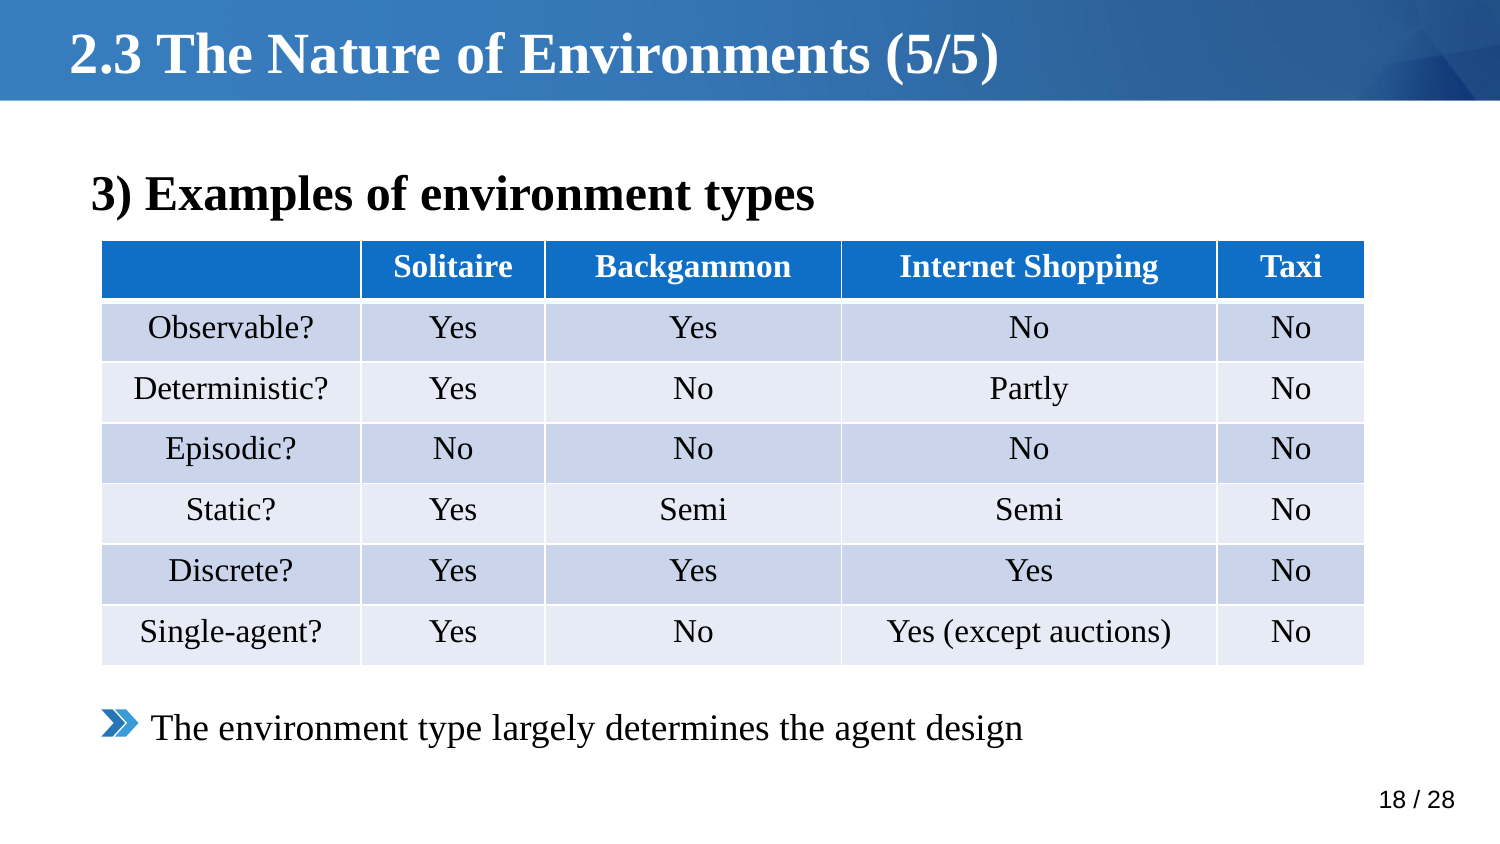

2.3 The Nature of Environments (5/5)
3) Examples of environment types
|  | Solitaire | Backgammon | Internet Shopping | Taxi |
| --- | --- | --- | --- | --- |
| Observable? | Yes | Yes | No | No |
| Deterministic? | Yes | No | Partly | No |
| Episodic? | No | No | No | No |
| Static? | Yes | Semi | Semi | No |
| Discrete? | Yes | Yes | Yes | No |
| Single-agent? | Yes | No | Yes (except auctions) | No |
The environment type largely determines the agent design